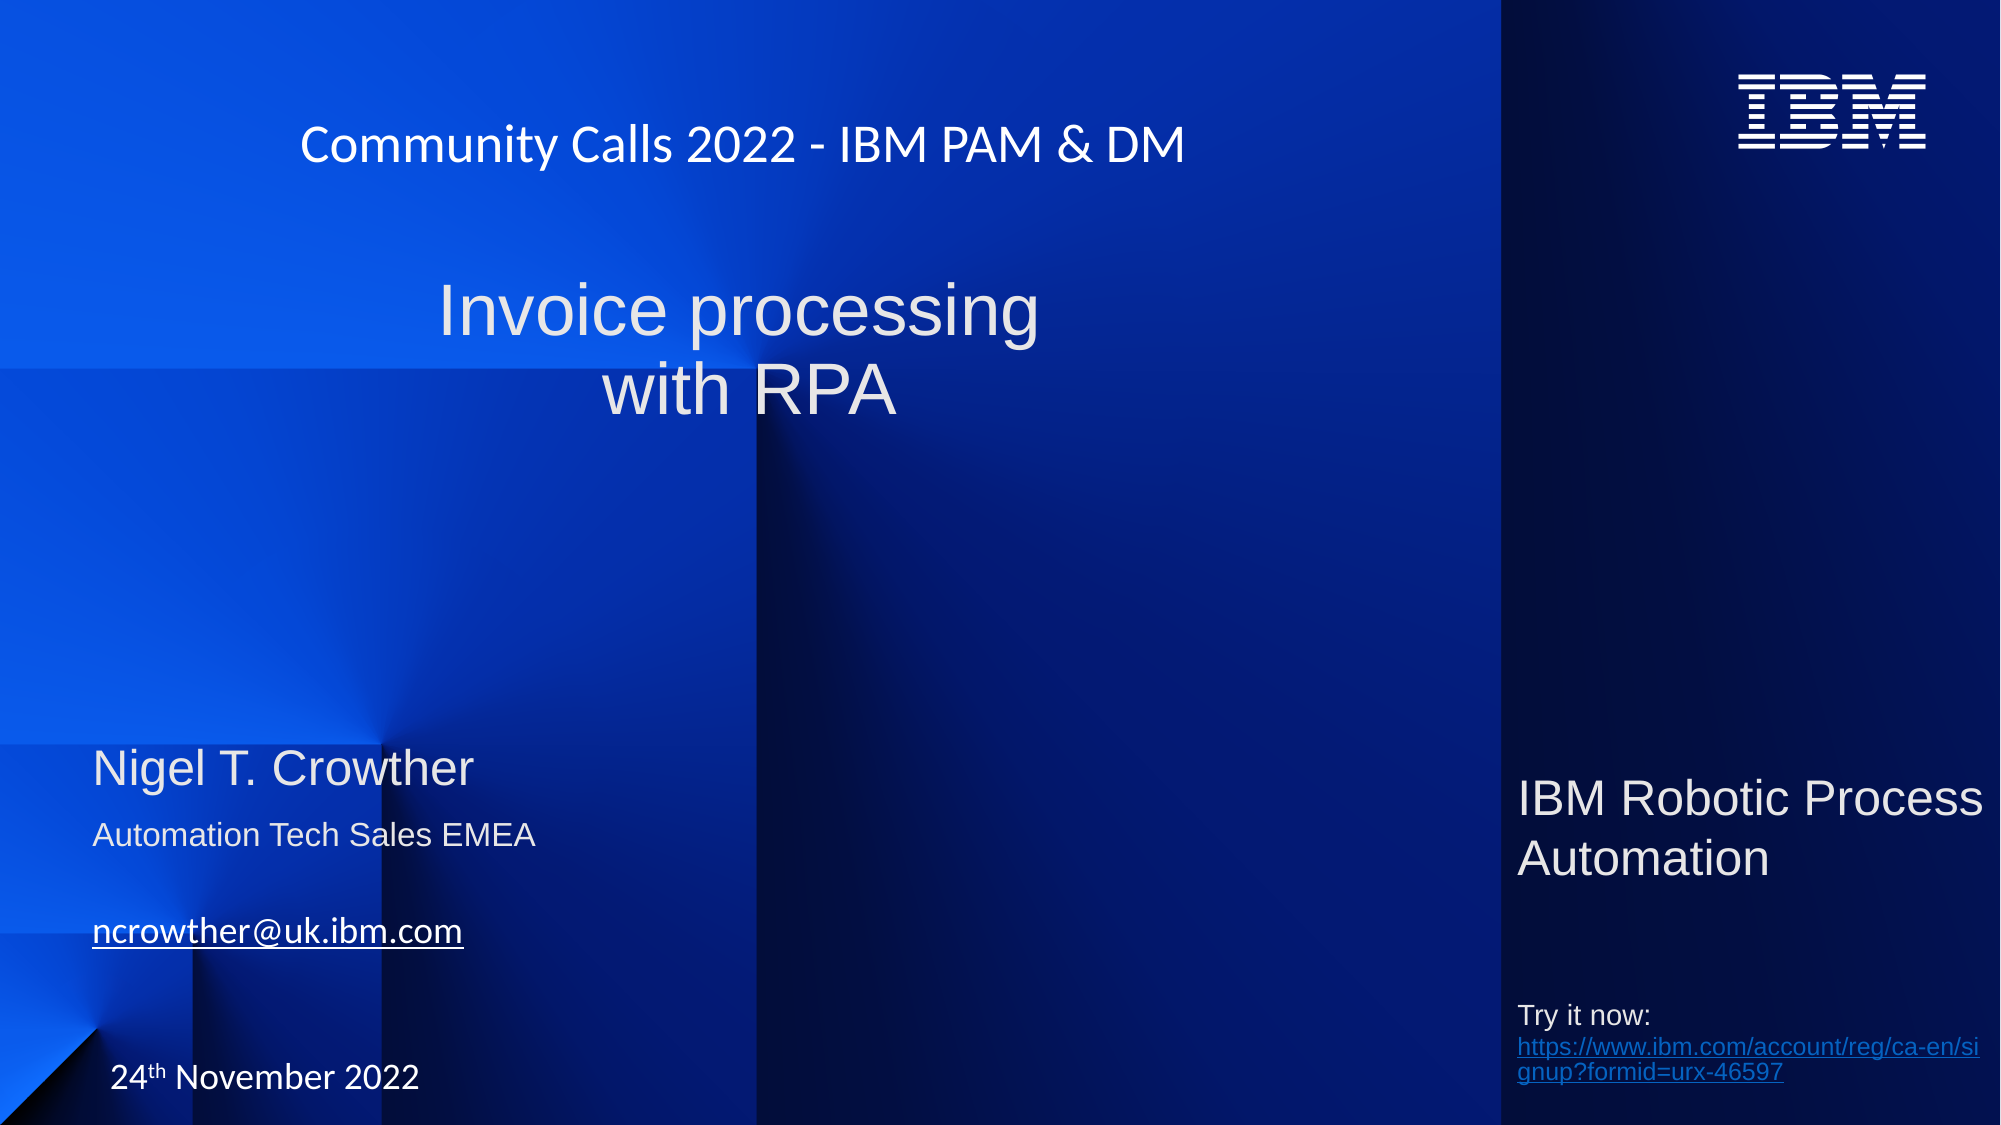

# Community Calls 2022 - IBM PAM & DM Invoice processing with RPA

Nigel T. Crowther
Automation Tech Sales EMEA
IBM Robotic Process Automation

Try it now: https://www.ibm.com/account/reg/ca-en/signup?formid=urx-46597

ncrowther@uk.ibm.com
24th November 2022